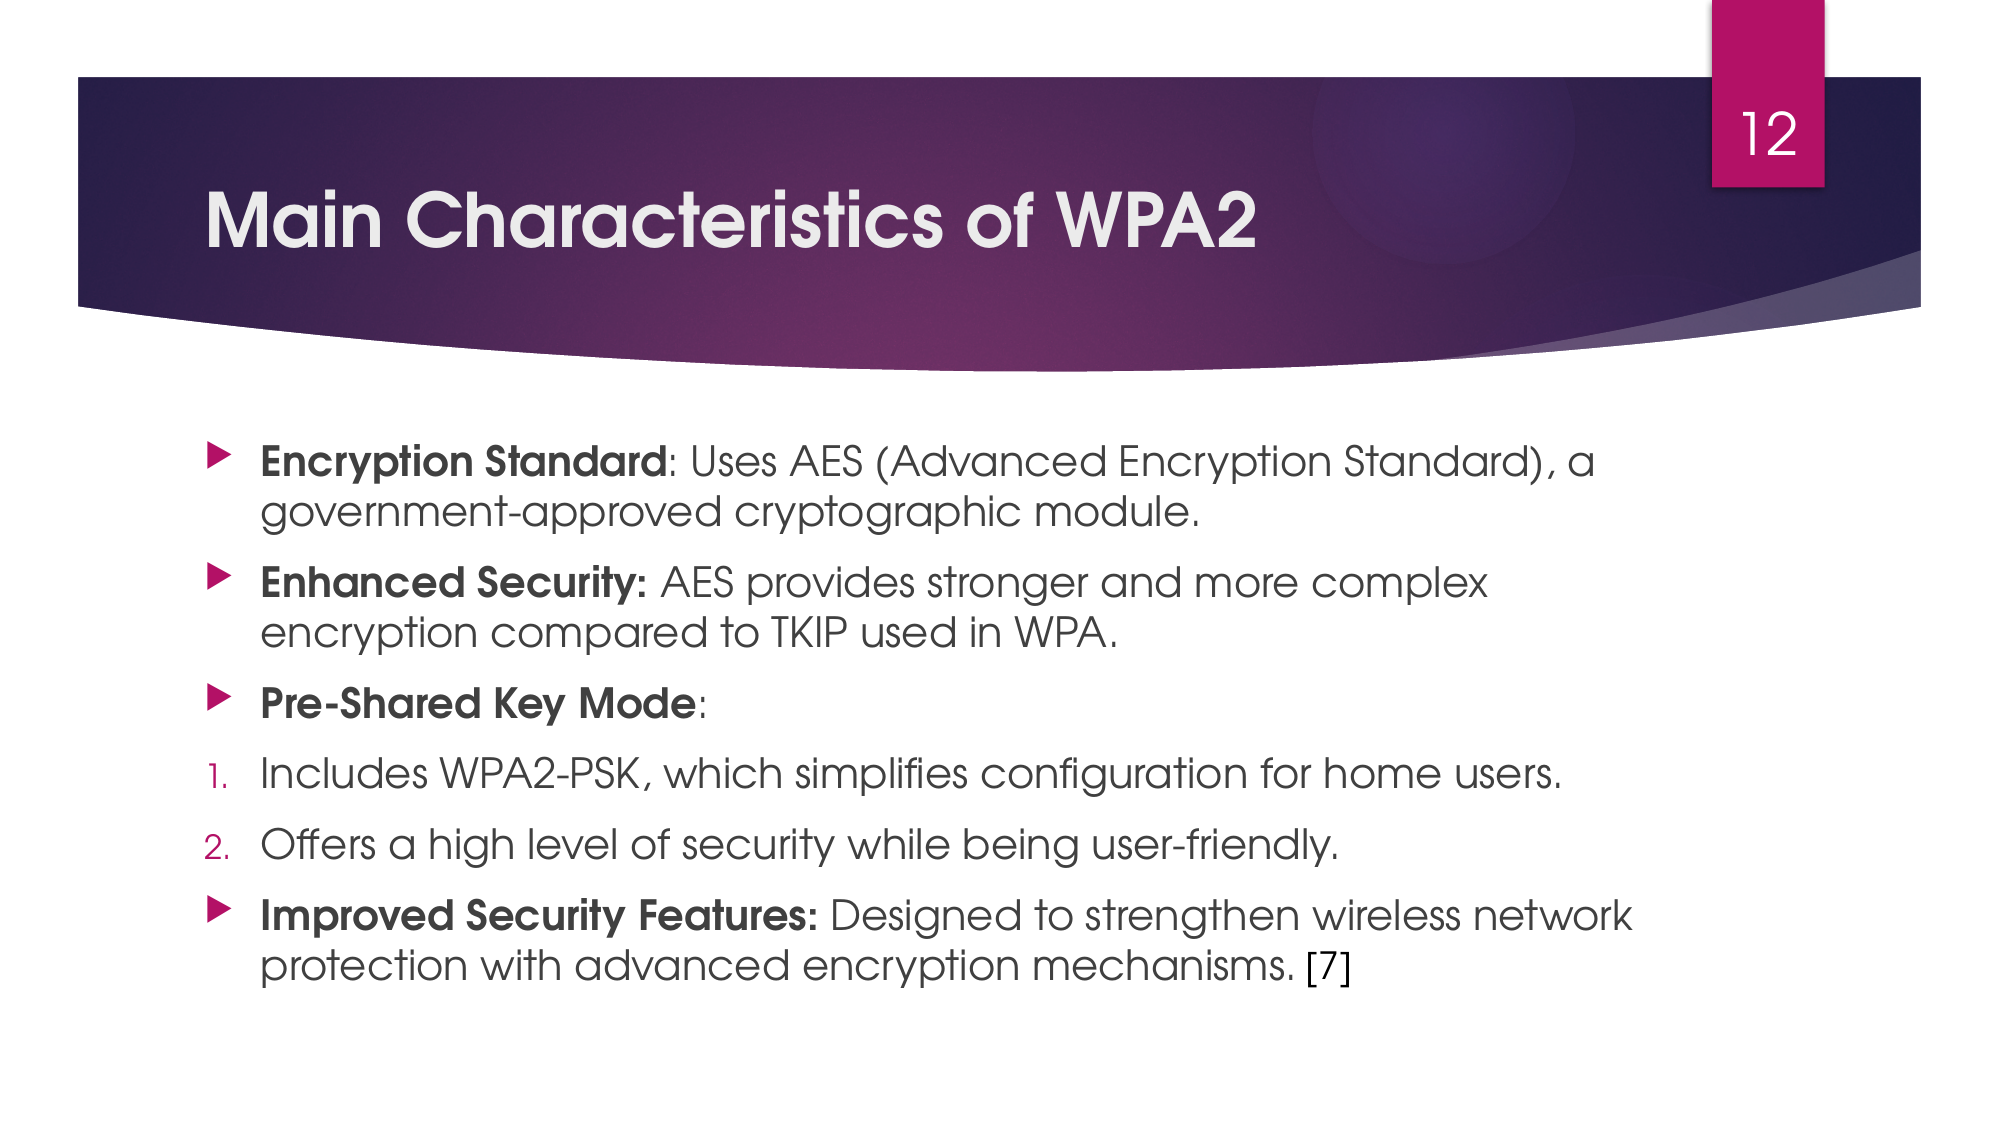

12
# Main Characteristics of WPA2
Encryption Standard: Uses AES (Advanced Encryption Standard), a government-approved cryptographic module.
Enhanced Security: AES provides stronger and more complex encryption compared to TKIP used in WPA.
Pre-Shared Key Mode:
Includes WPA2-PSK, which simplifies configuration for home users.
Offers a high level of security while being user-friendly.
Improved Security Features: Designed to strengthen wireless network protection with advanced encryption mechanisms.
[7]